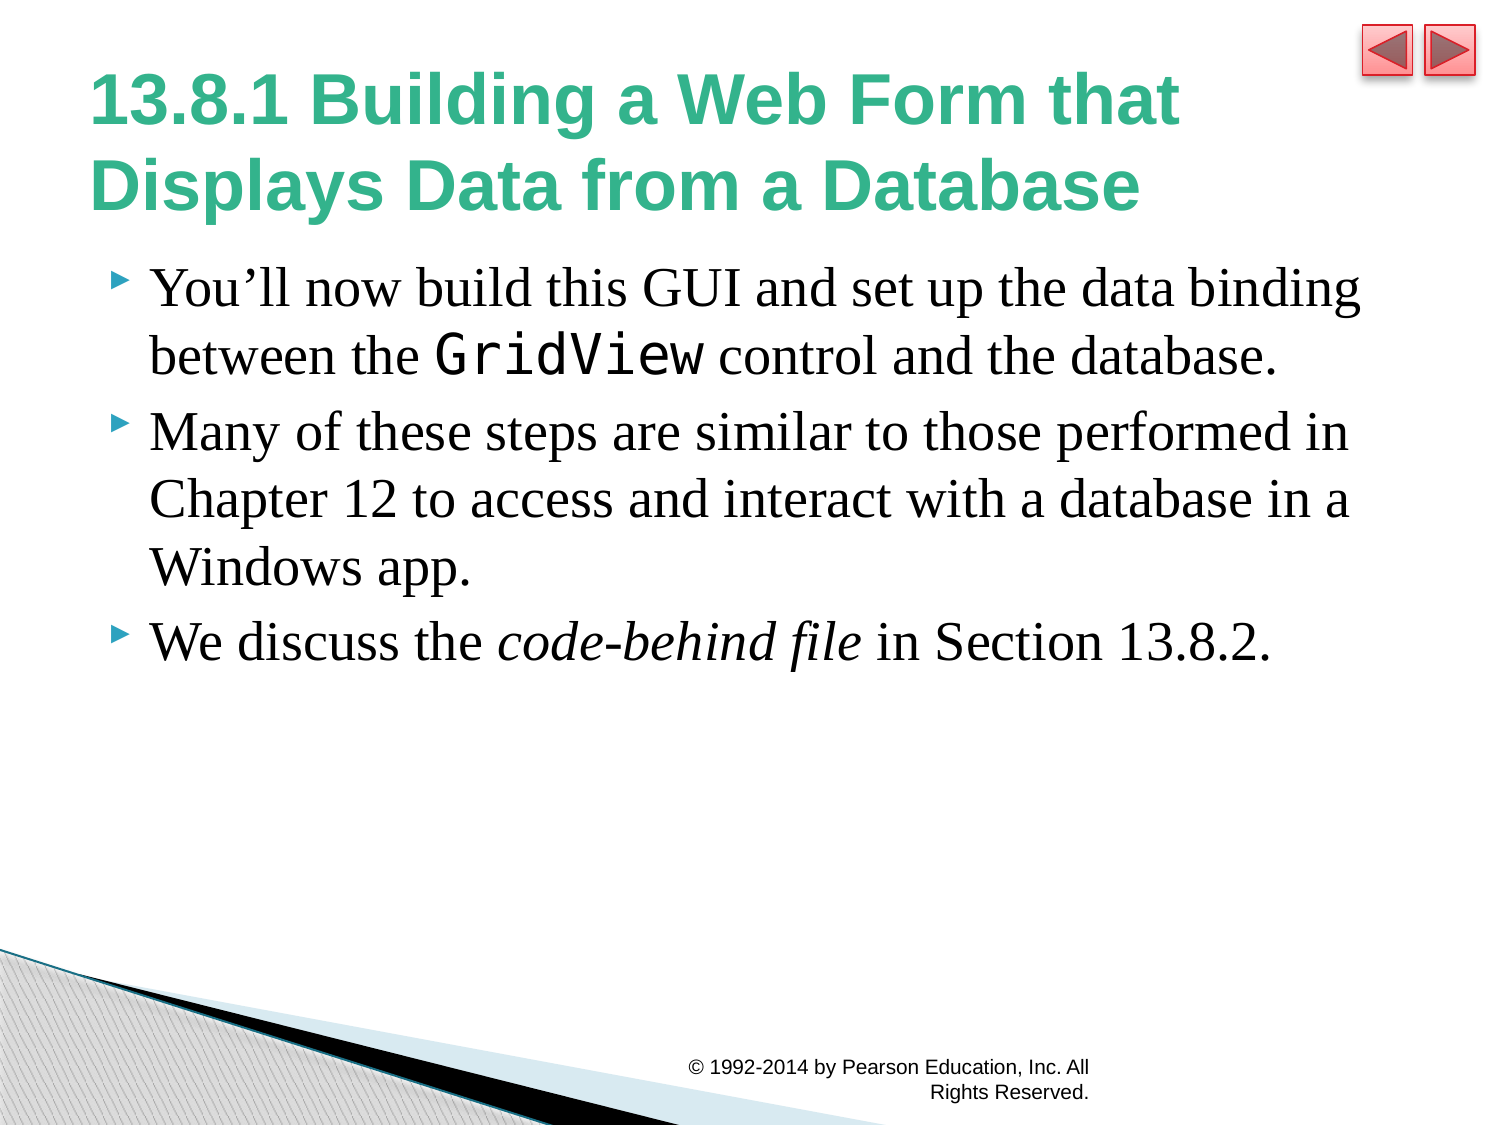

# 13.8.1 Building a Web Form that Displays Data from a Database
You’ll now build this GUI and set up the data binding between the GridView control and the database.
Many of these steps are similar to those performed in Chapter 12 to access and interact with a database in a Windows app.
We discuss the code-behind file in Section 13.8.2.
© 1992-2014 by Pearson Education, Inc. All Rights Reserved.